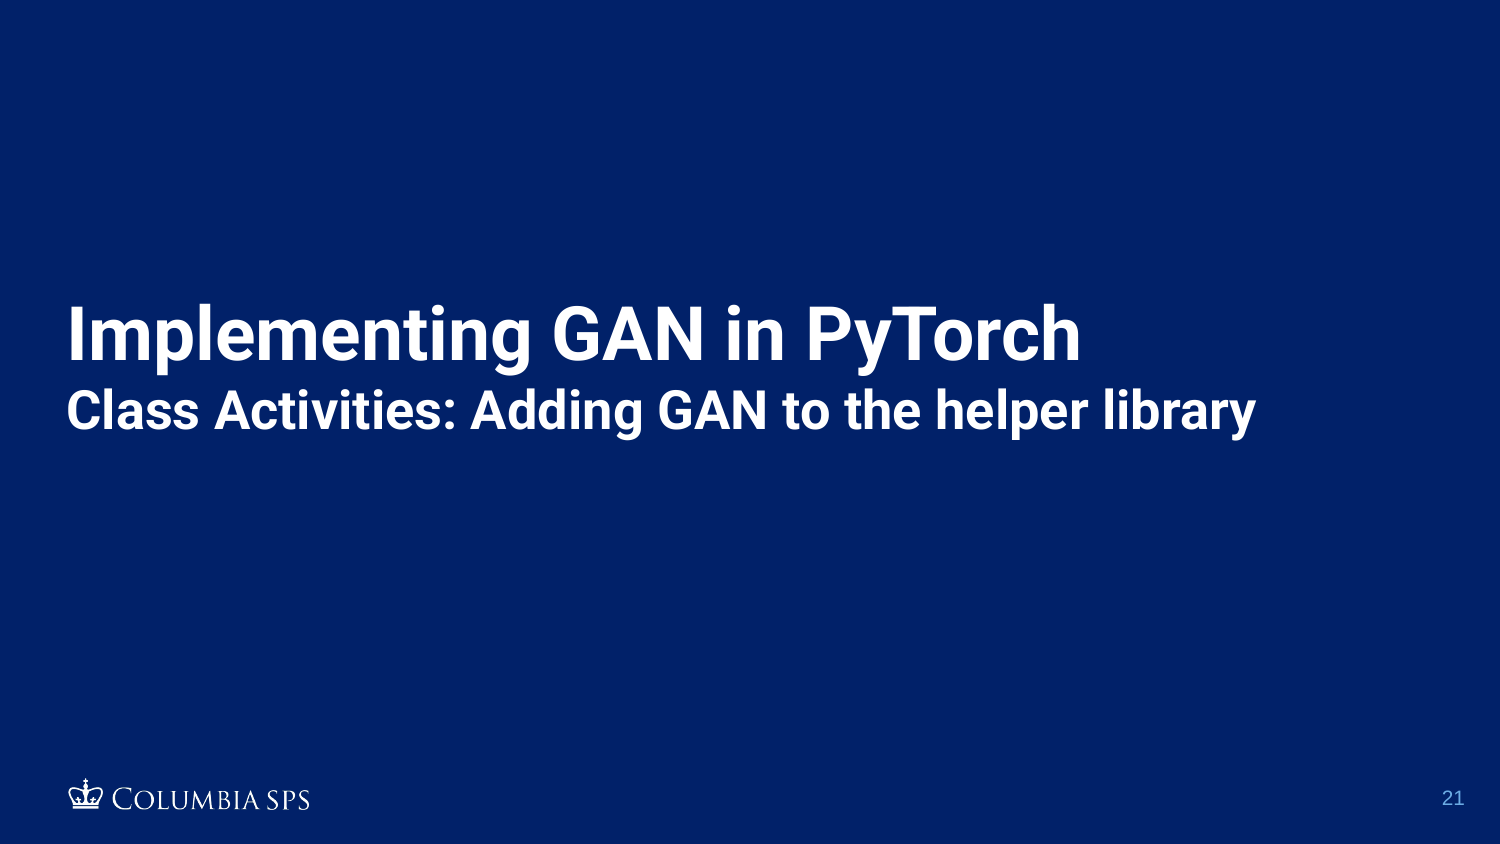

# Implementing GAN in PyTorch
Class Activities: Adding GAN to the helper library

21